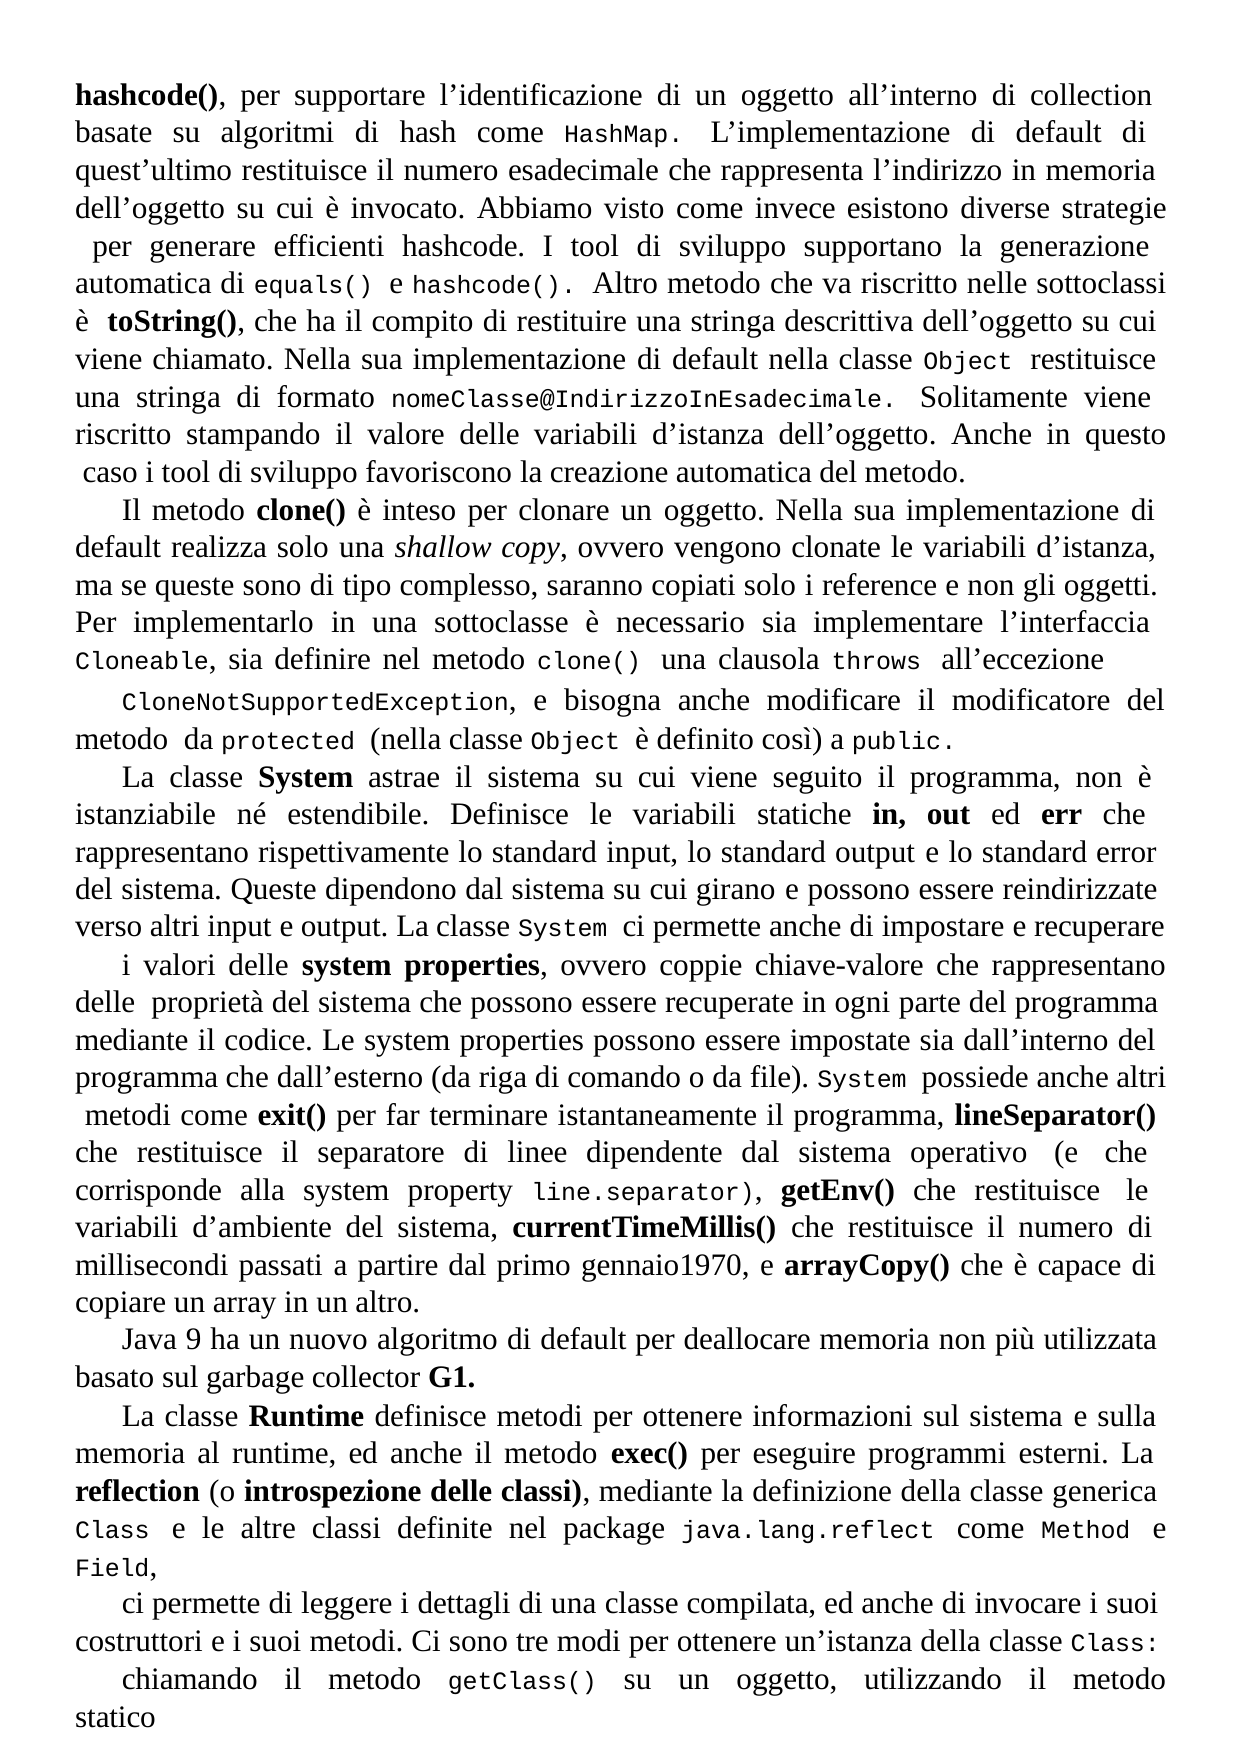

hashcode(), per supportare l’identificazione di un oggetto all’interno di collection  basate su algoritmi di hash come HashMap. L’implementazione di default di  quest’ultimo restituisce il numero esadecimale che rappresenta l’indirizzo in memoria  dell’oggetto su cui è invocato. Abbiamo visto come invece esistono diverse strategie  per generare efficienti hashcode. I tool di sviluppo supportano la generazione  automatica di equals() e hashcode(). Altro metodo che va riscritto nelle sottoclassi è  toString(), che ha il compito di restituire una stringa descrittiva dell’oggetto su cui  viene chiamato. Nella sua implementazione di default nella classe Object restituisce  una stringa di formato nomeClasse@IndirizzoInEsadecimale. Solitamente viene  riscritto stampando il valore delle variabili d’istanza dell’oggetto. Anche in questo  caso i tool di sviluppo favoriscono la creazione automatica del metodo.
Il metodo clone() è inteso per clonare un oggetto. Nella sua implementazione di  default realizza solo una shallow copy, ovvero vengono clonate le variabili d’istanza,  ma se queste sono di tipo complesso, saranno copiati solo i reference e non gli oggetti.  Per implementarlo in una sottoclasse è necessario sia implementare l’interfaccia  Cloneable, sia definire nel metodo clone() una clausola throws all’eccezione
CloneNotSupportedException, e bisogna anche modificare il modificatore del metodo  da protected (nella classe Object è definito così) a public.
La classe System astrae il sistema su cui viene seguito il programma, non è  istanziabile né estendibile. Definisce le variabili statiche in, out ed err che  rappresentano rispettivamente lo standard input, lo standard output e lo standard error  del sistema. Queste dipendono dal sistema su cui girano e possono essere reindirizzate  verso altri input e output. La classe System ci permette anche di impostare e recuperare
i valori delle system properties, ovvero coppie chiave-valore che rappresentano delle  proprietà del sistema che possono essere recuperate in ogni parte del programma  mediante il codice. Le system properties possono essere impostate sia dall’interno del  programma che dall’esterno (da riga di comando o da file). System possiede anche altri  metodi come exit() per far terminare istantaneamente il programma, lineSeparator()  che restituisce il separatore di linee dipendente dal sistema operativo (e che  corrisponde alla system property line.separator), getEnv() che restituisce le  variabili d’ambiente del sistema, currentTimeMillis() che restituisce il numero di  millisecondi passati a partire dal primo gennaio1970, e arrayCopy() che è capace di  copiare un array in un altro.
Java 9 ha un nuovo algoritmo di default per deallocare memoria non più utilizzata  basato sul garbage collector G1.
La classe Runtime definisce metodi per ottenere informazioni sul sistema e sulla  memoria al runtime, ed anche il metodo exec() per eseguire programmi esterni. La  reflection (o introspezione delle classi), mediante la definizione della classe generica  Class e le altre classi definite nel package java.lang.reflect come Method e Field,
ci permette di leggere i dettagli di una classe compilata, ed anche di invocare i suoi  costruttori e i suoi metodi. Ci sono tre modi per ottenere un’istanza della classe Class:
chiamando il metodo getClass() su un oggetto, utilizzando il metodo statico